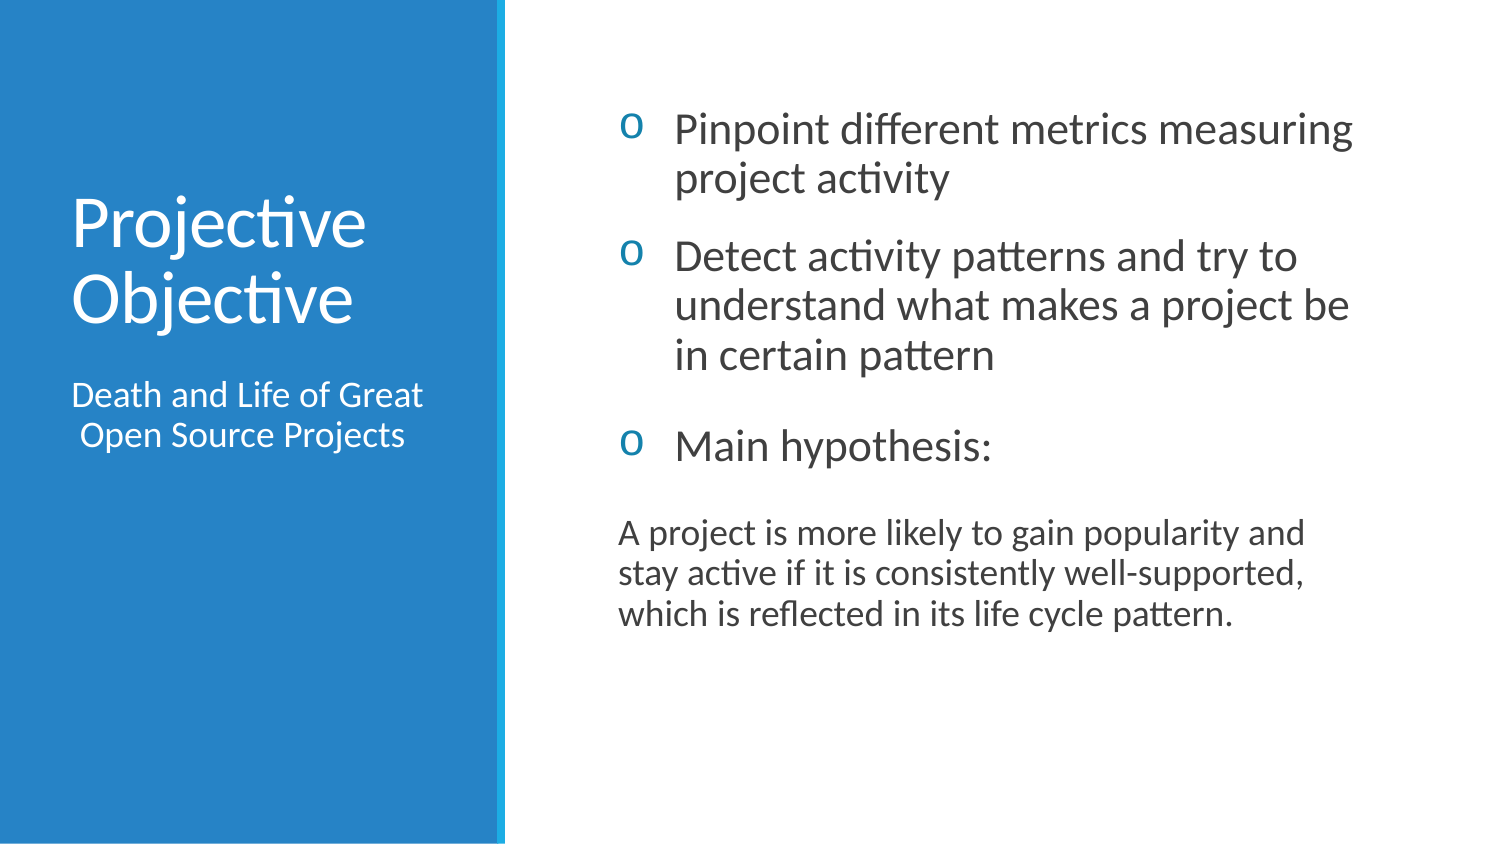

# Projective Objective
Pinpoint different metrics measuring project activity
Detect activity patterns and try to understand what makes a project be in certain pattern
Main hypothesis:
A project is more likely to gain popularity and stay active if it is consistently well-supported, which is reflected in its life cycle pattern.
Death and Life of Great
 Open Source Projects